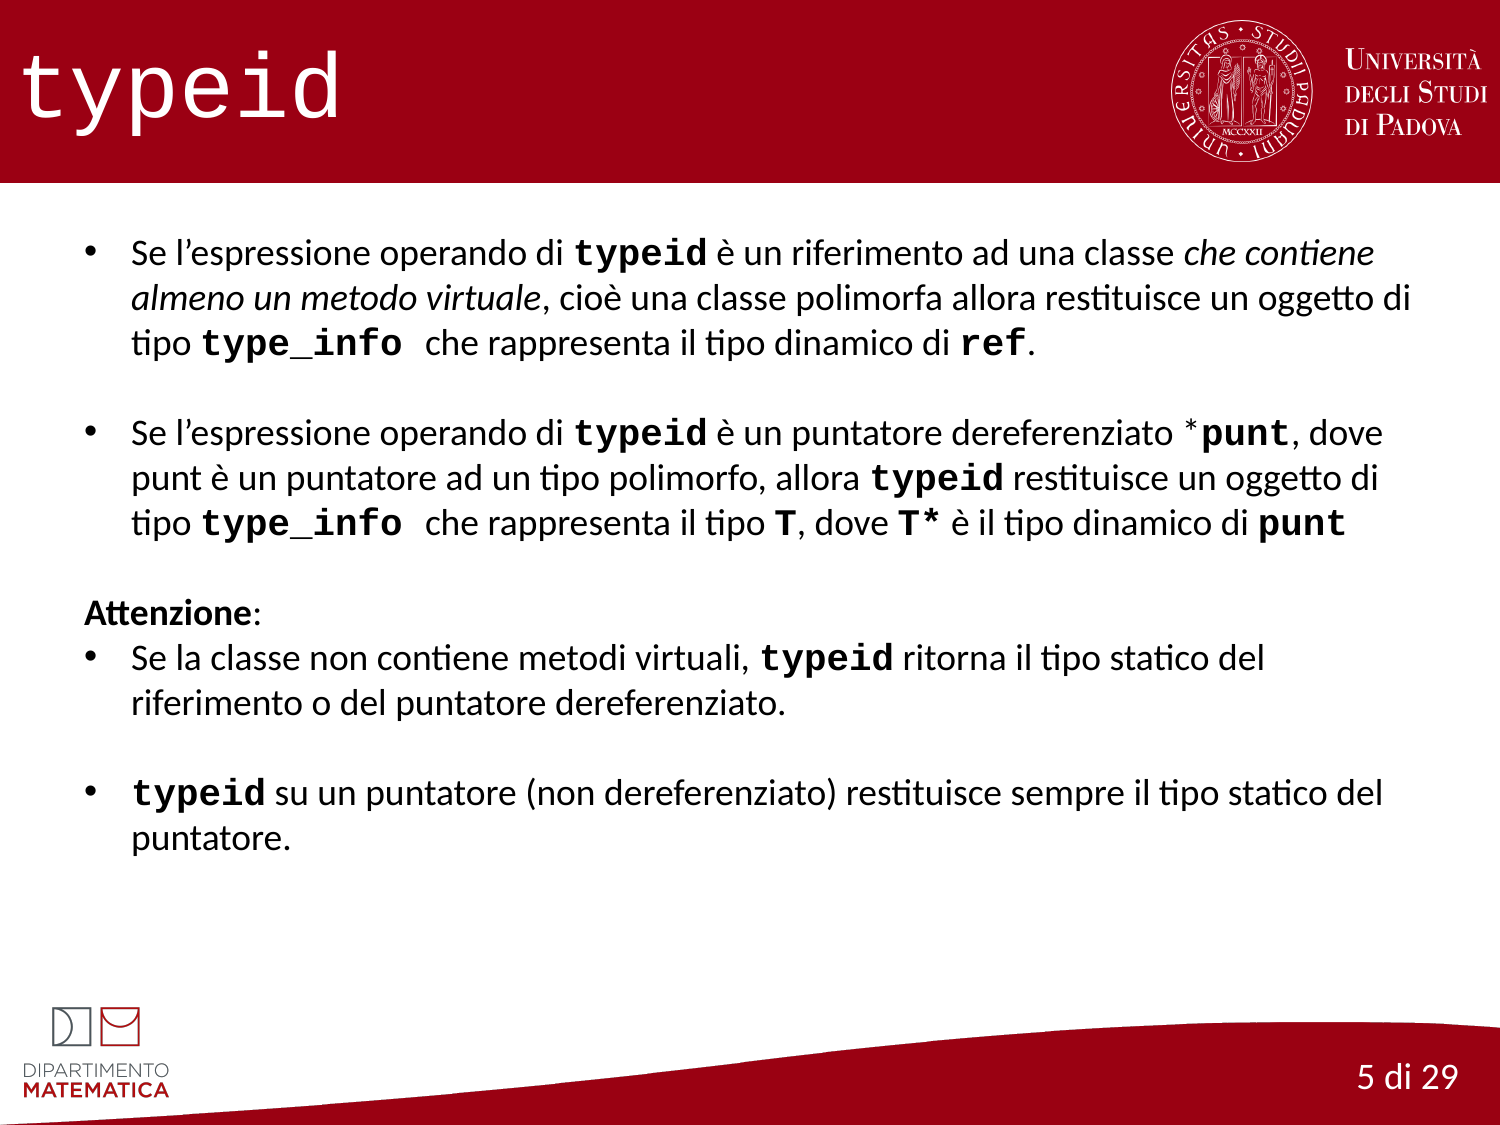

# typeid
Se l’espressione operando di typeid è un riferimento ad una classe che contiene almeno un metodo virtuale, cioè una classe polimorfa allora restituisce un oggetto di tipo type_info che rappresenta il tipo dinamico di ref.

Se l’espressione operando di typeid è un puntatore dereferenziato *punt, dove punt è un puntatore ad un tipo polimorfo, allora typeid restituisce un oggetto di tipo type_info che rappresenta il tipo T, dove T* è il tipo dinamico di punt

Attenzione:
Se la classe non contiene metodi virtuali, typeid ritorna il tipo statico del riferimento o del puntatore dereferenziato.

typeid su un puntatore (non dereferenziato) restituisce sempre il tipo statico del puntatore.

5 di 29